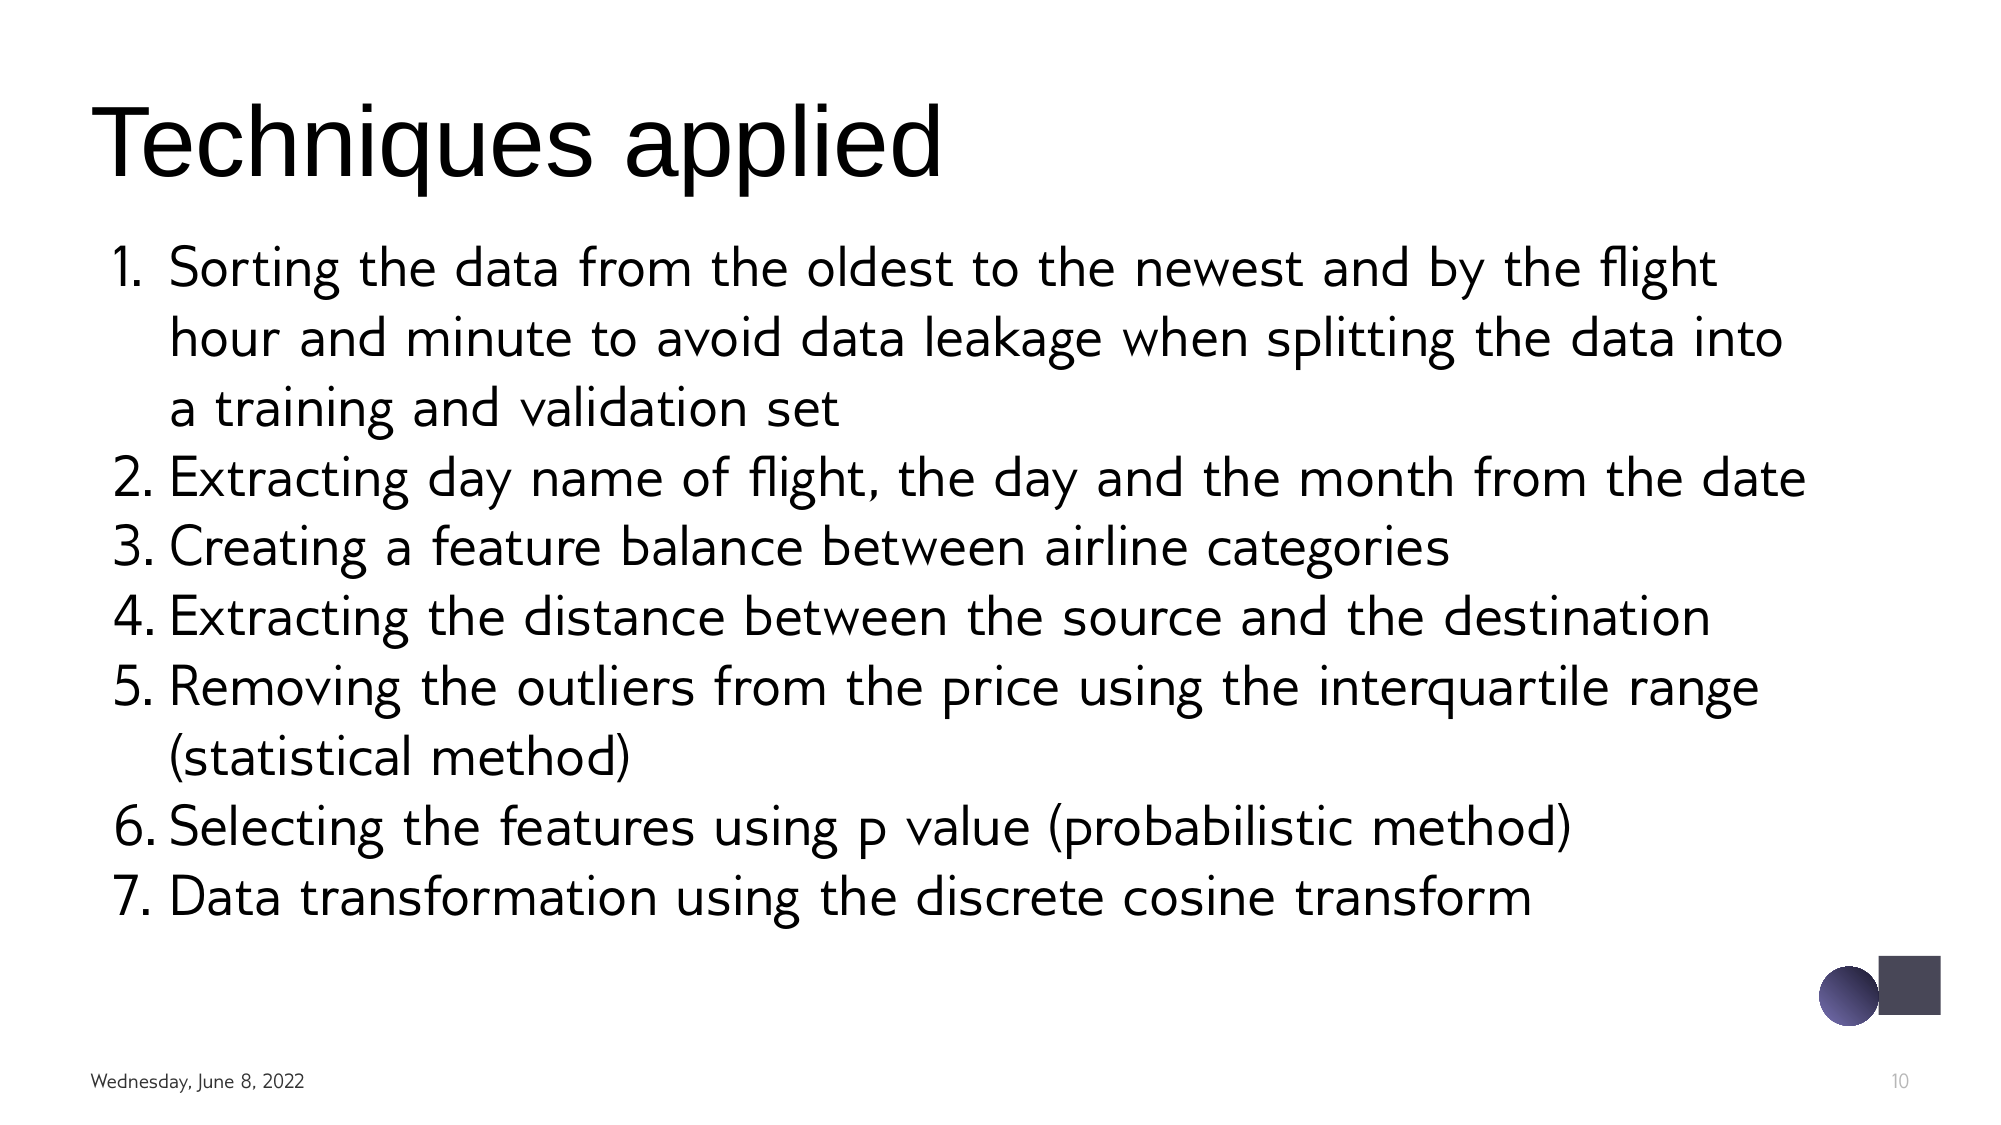

# Techniques applied
Sorting the data from the oldest to the newest and by the flight hour and minute to avoid data leakage when splitting the data into a training and validation set
Extracting day name of flight, the day and the month from the date
Creating a feature balance between airline categories
Extracting the distance between the source and the destination
Removing the outliers from the price using the interquartile range (statistical method)
Selecting the features using p value (probabilistic method)
Data transformation using the discrete cosine transform

Wednesday, June 8, 2022
10